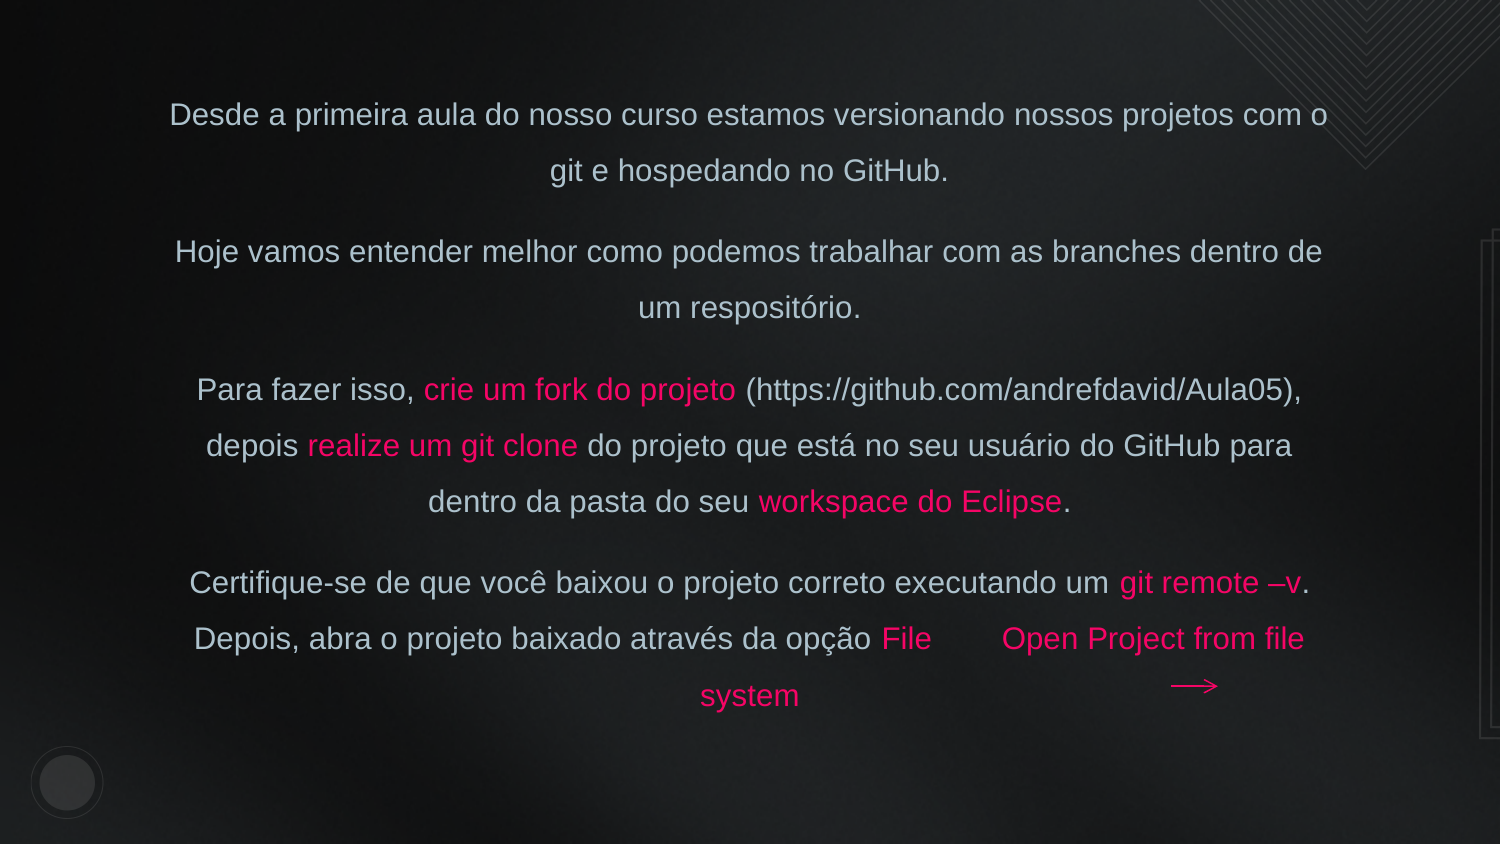

Desde a primeira aula do nosso curso estamos versionando nossos projetos com o git e hospedando no GitHub.
Hoje vamos entender melhor como podemos trabalhar com as branches dentro de um respositório.
Para fazer isso, crie um fork do projeto (https://github.com/andrefdavid/Aula05), depois realize um git clone do projeto que está no seu usuário do GitHub para dentro da pasta do seu workspace do Eclipse.
Certifique-se de que você baixou o projeto correto executando um git remote –v. Depois, abra o projeto baixado através da opção File        Open Project from file system